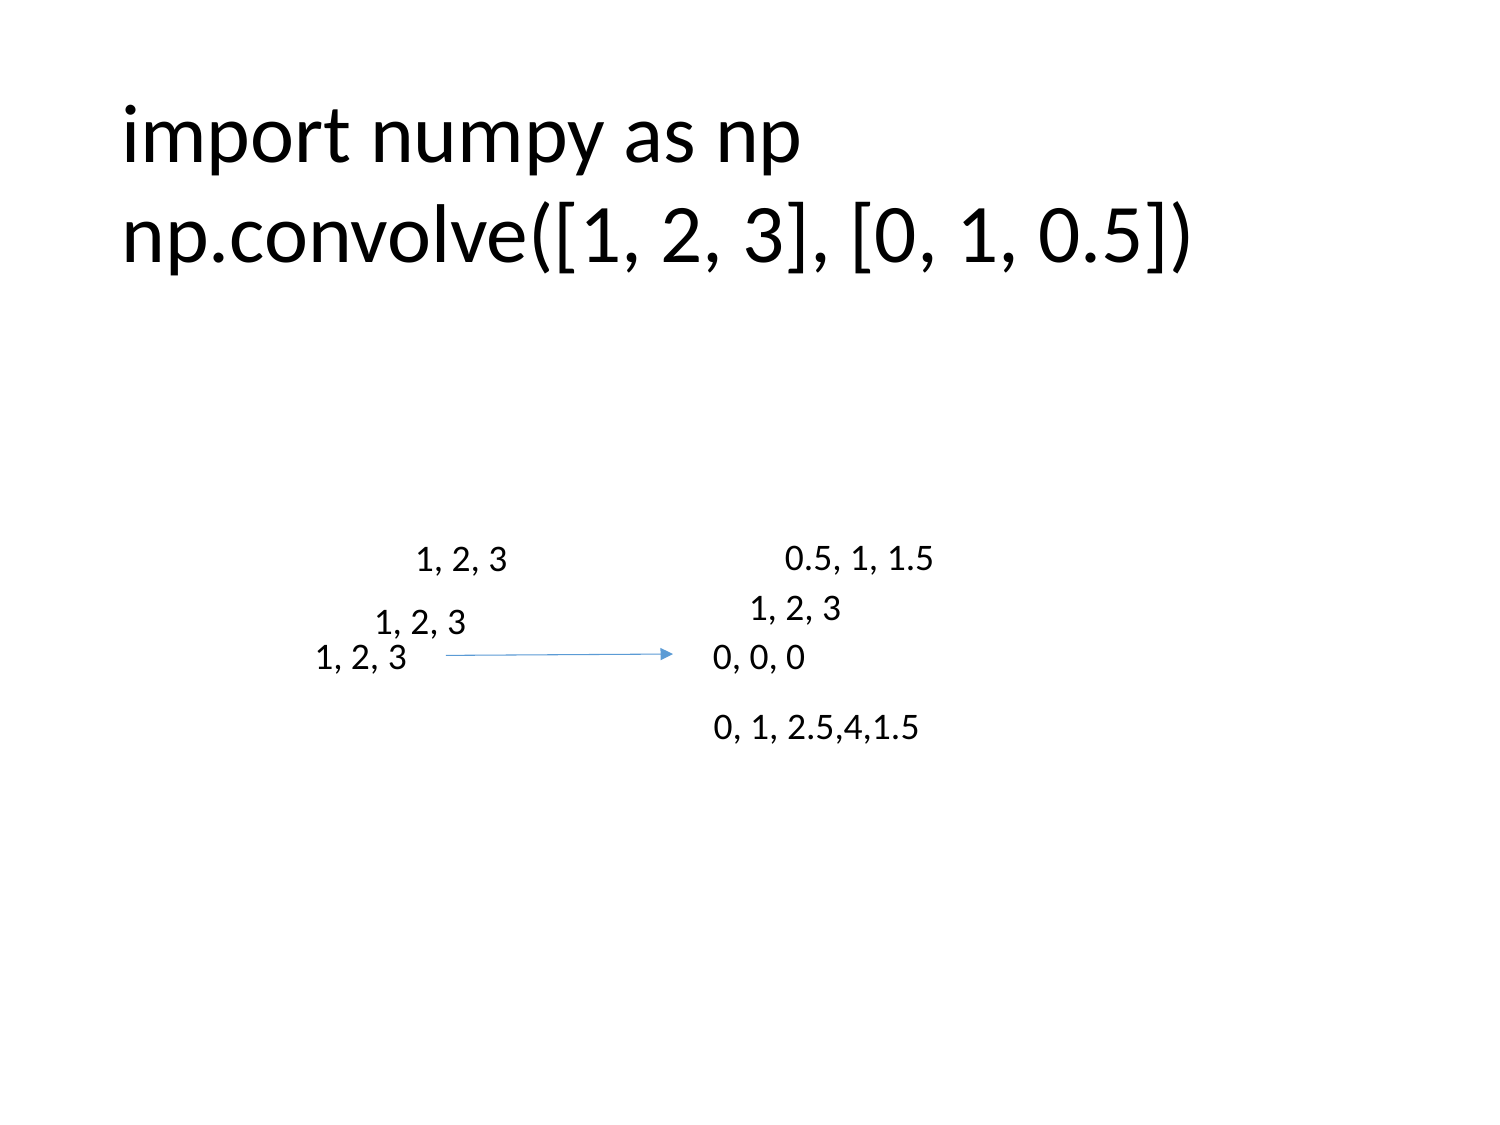

import numpy as np
np.convolve([1, 2, 3], [0, 1, 0.5])
0.5, 1, 1.5
1, 2, 3
1, 2, 3
1, 2, 3
1, 2, 3
0, 0, 0
0, 1, 2.5,4,1.5